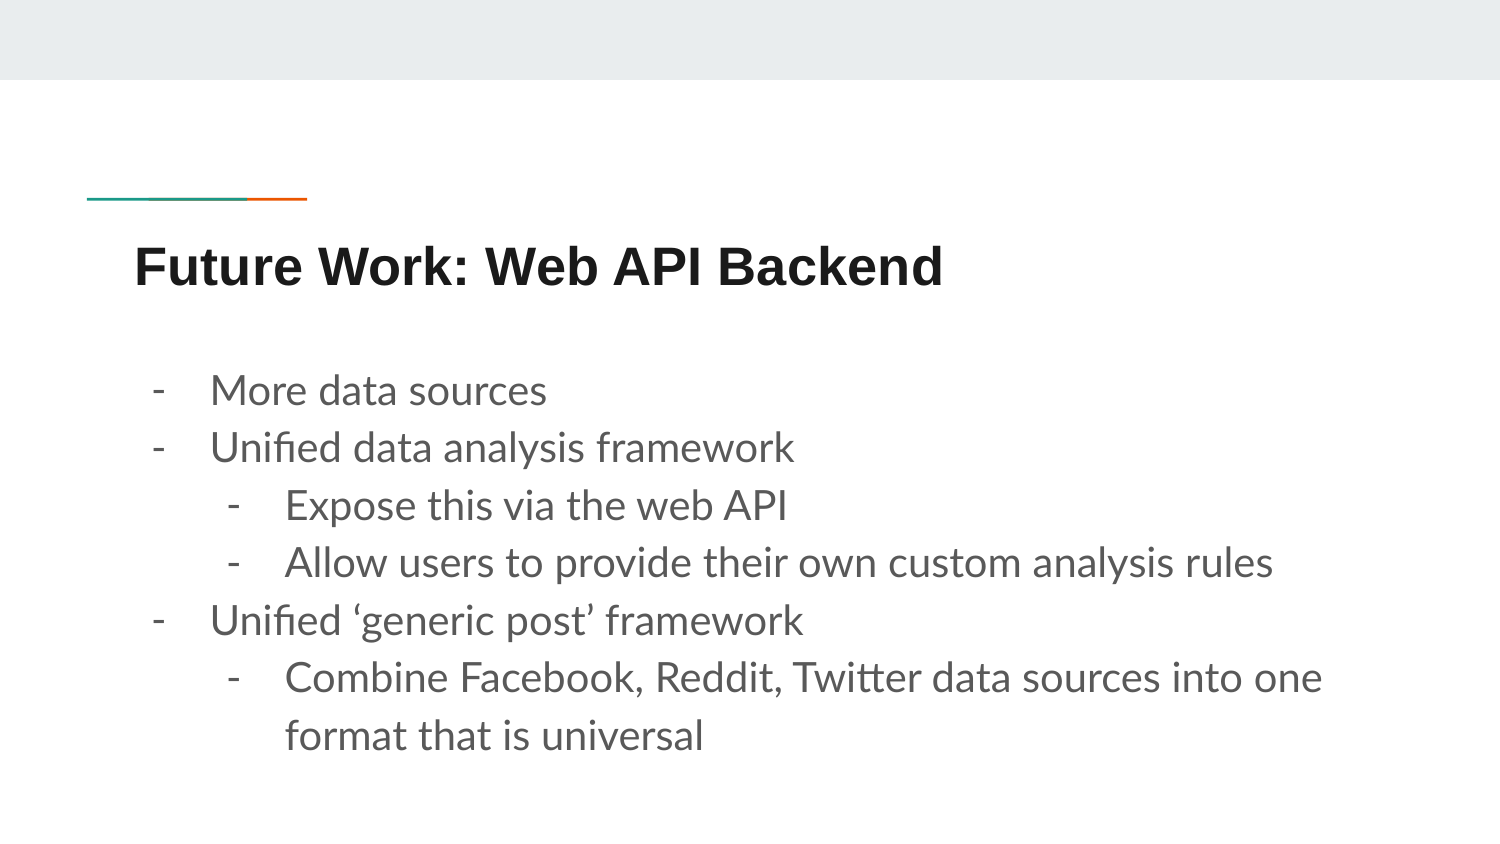

# Future Work: Web API Backend
More data sources
Unified data analysis framework
Expose this via the web API
Allow users to provide their own custom analysis rules
Unified ‘generic post’ framework
Combine Facebook, Reddit, Twitter data sources into one format that is universal